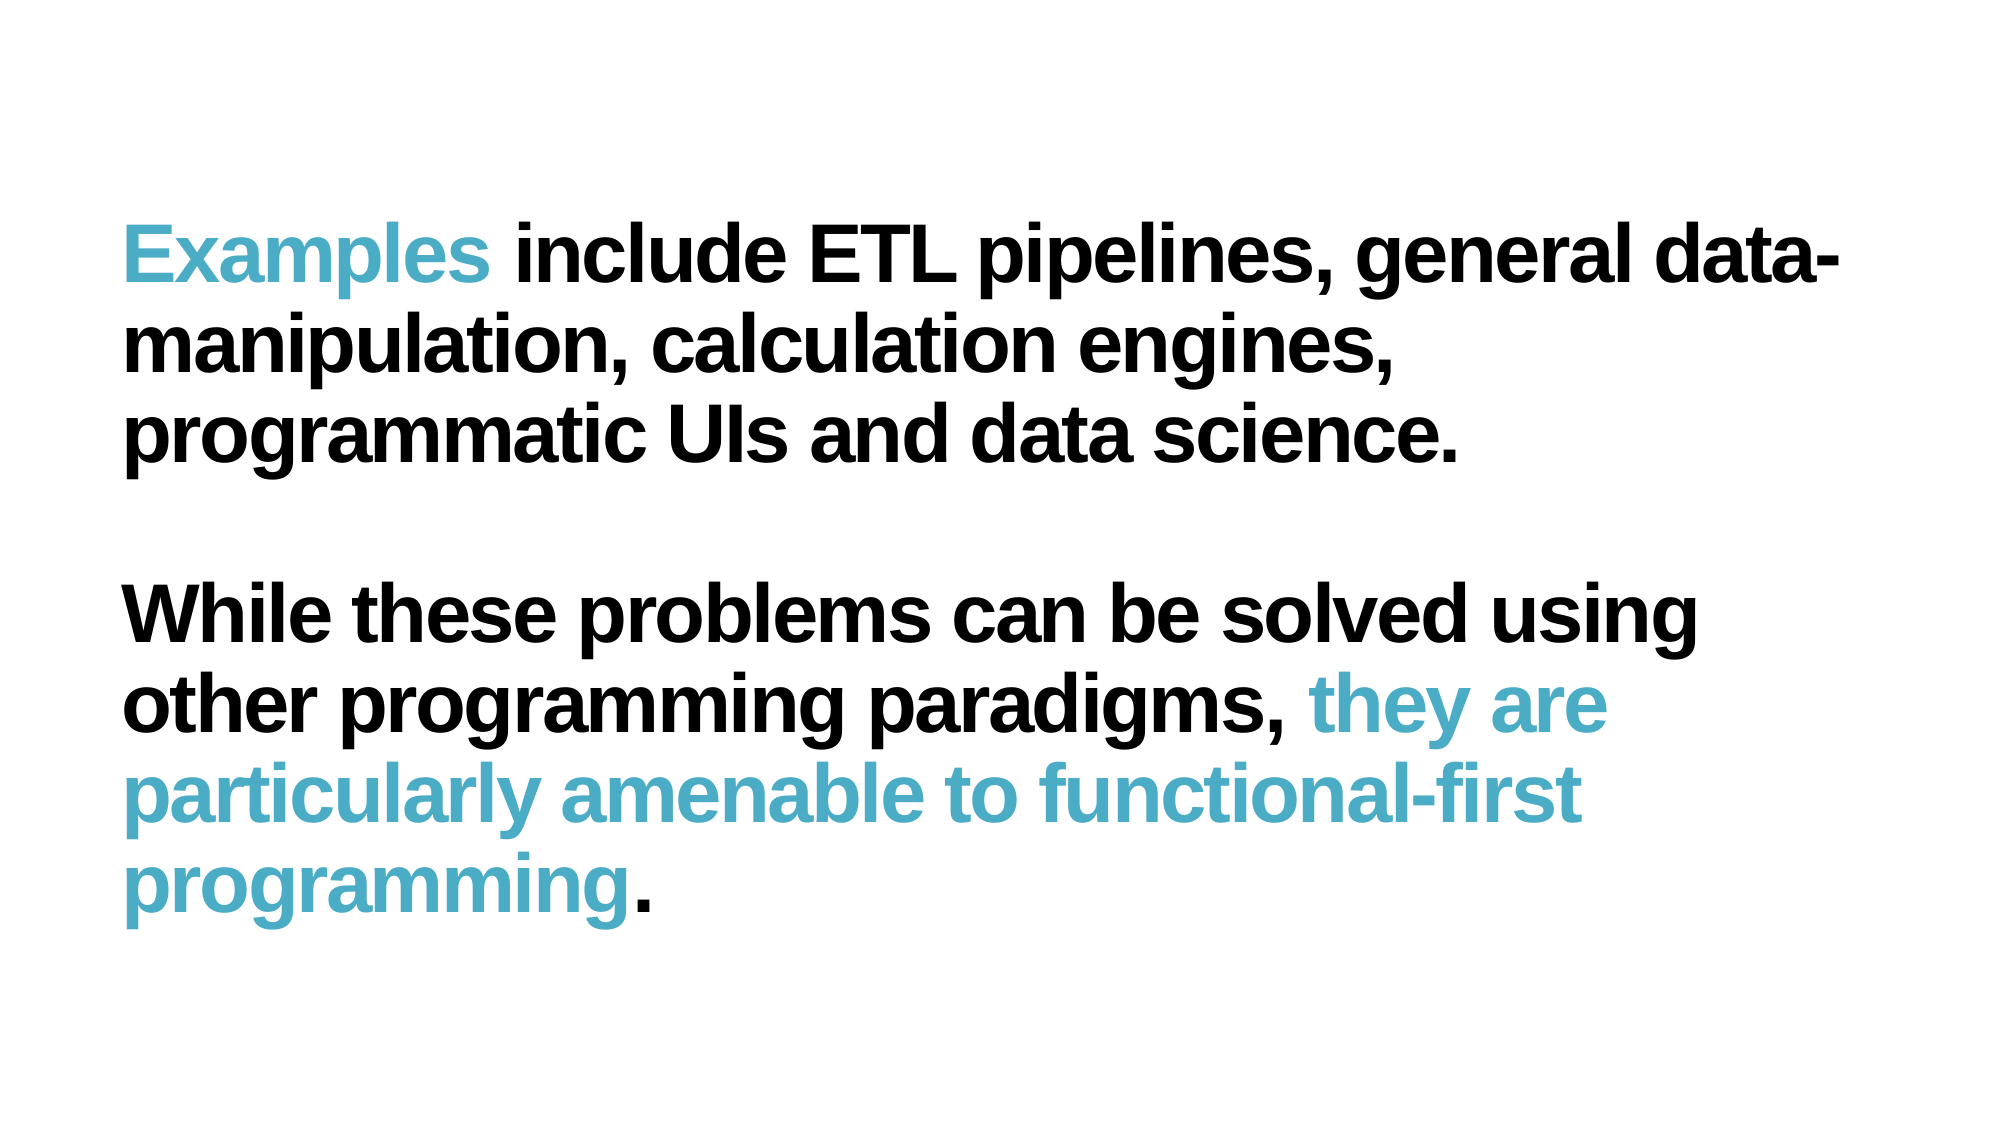

# Examples include ETL pipelines, general data-manipulation, calculation engines, programmatic UIs and data science. While these problems can be solved using other programming paradigms, they are particularly amenable to functional-first programming.